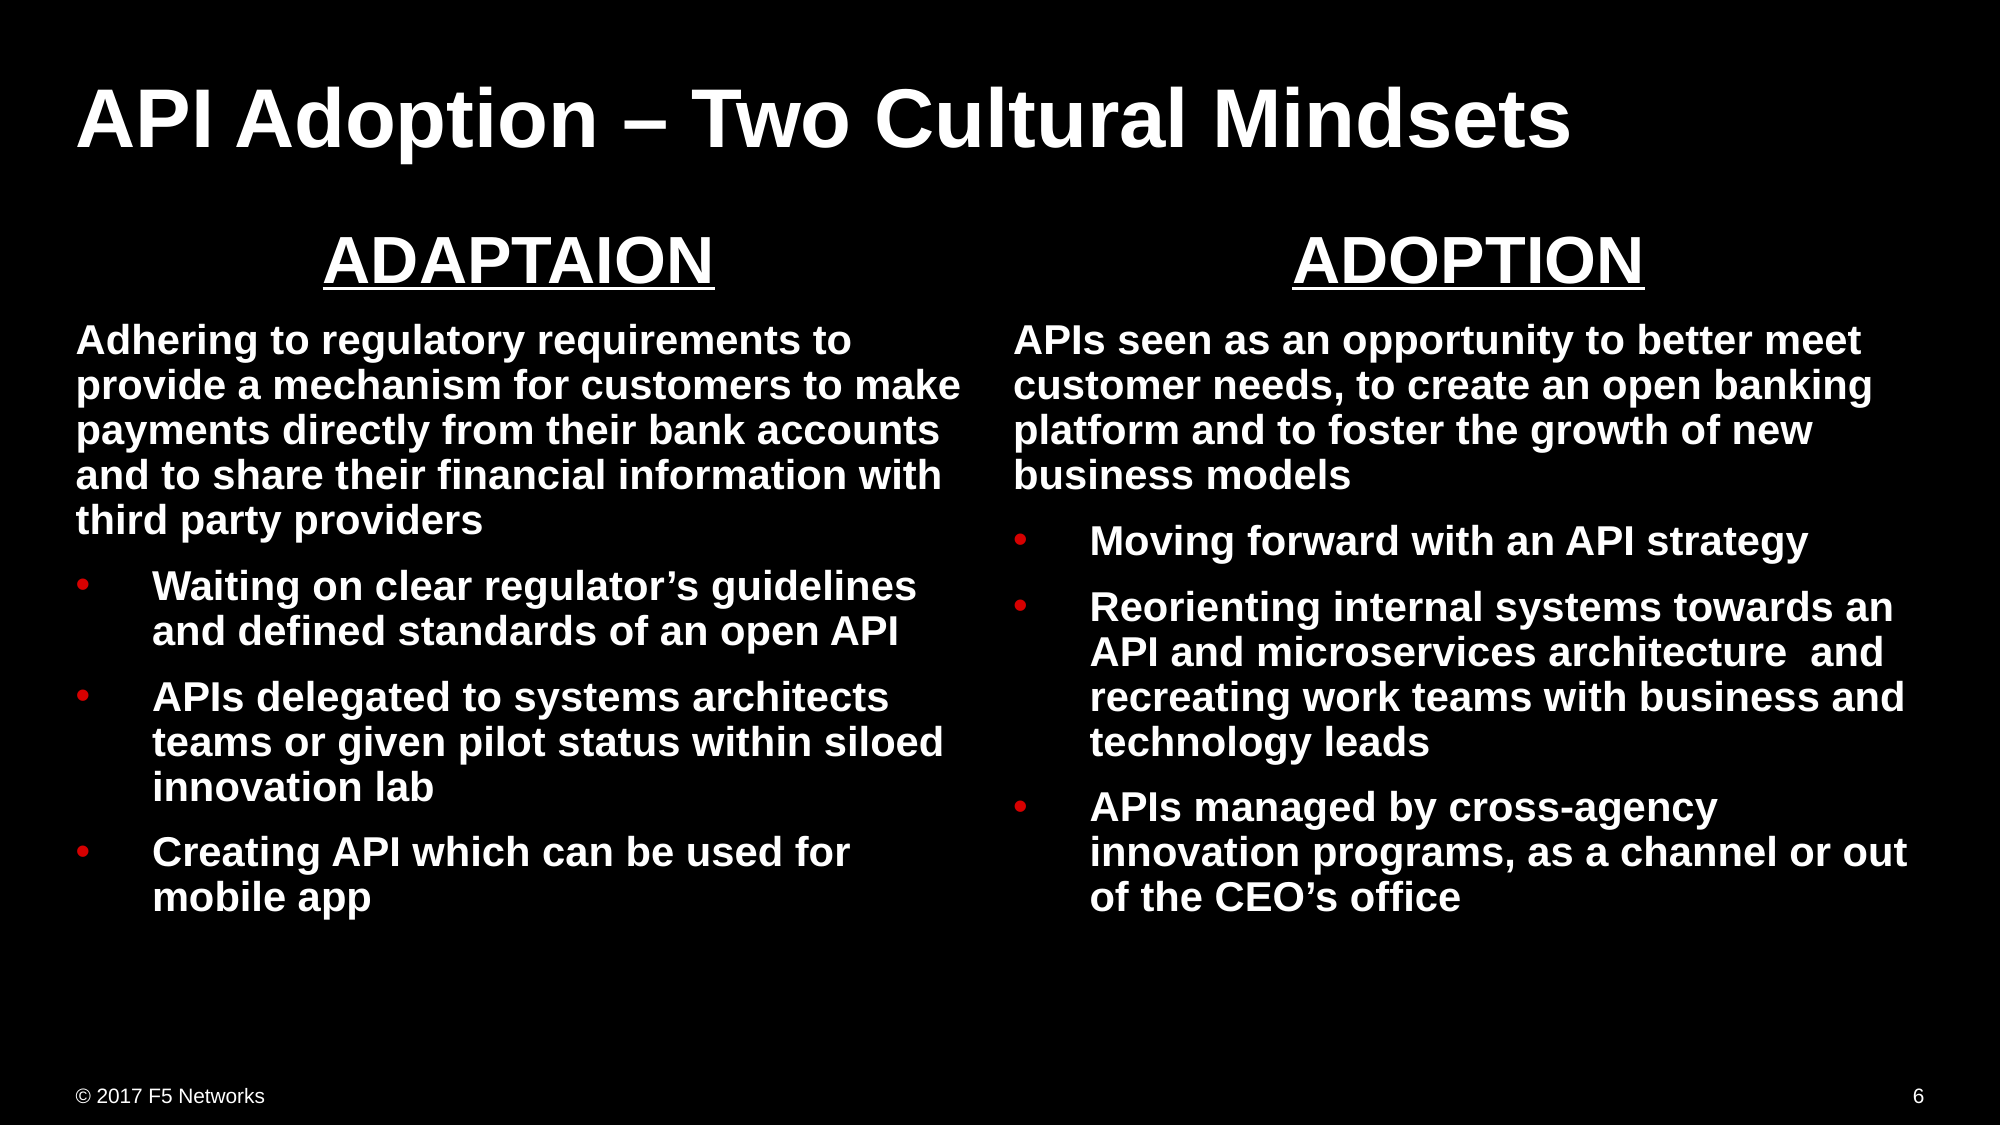

# API Adoption – Two Cultural Mindsets
ADAPTAION
Adhering to regulatory requirements to provide a mechanism for customers to make payments directly from their bank accounts and to share their financial information with third party providers
Waiting on clear regulator’s guidelines and defined standards of an open API
APIs delegated to systems architects teams or given pilot status within siloed innovation lab
Creating API which can be used for mobile app

ADOPTION
APIs seen as an opportunity to better meet customer needs, to create an open banking platform and to foster the growth of new business models
Moving forward with an API strategy
Reorienting internal systems towards an API and microservices architecture  and recreating work teams with business and technology leads
APIs managed by cross-agency innovation programs, as a channel or out of the CEO’s office

6
© 2017 F5 Networks